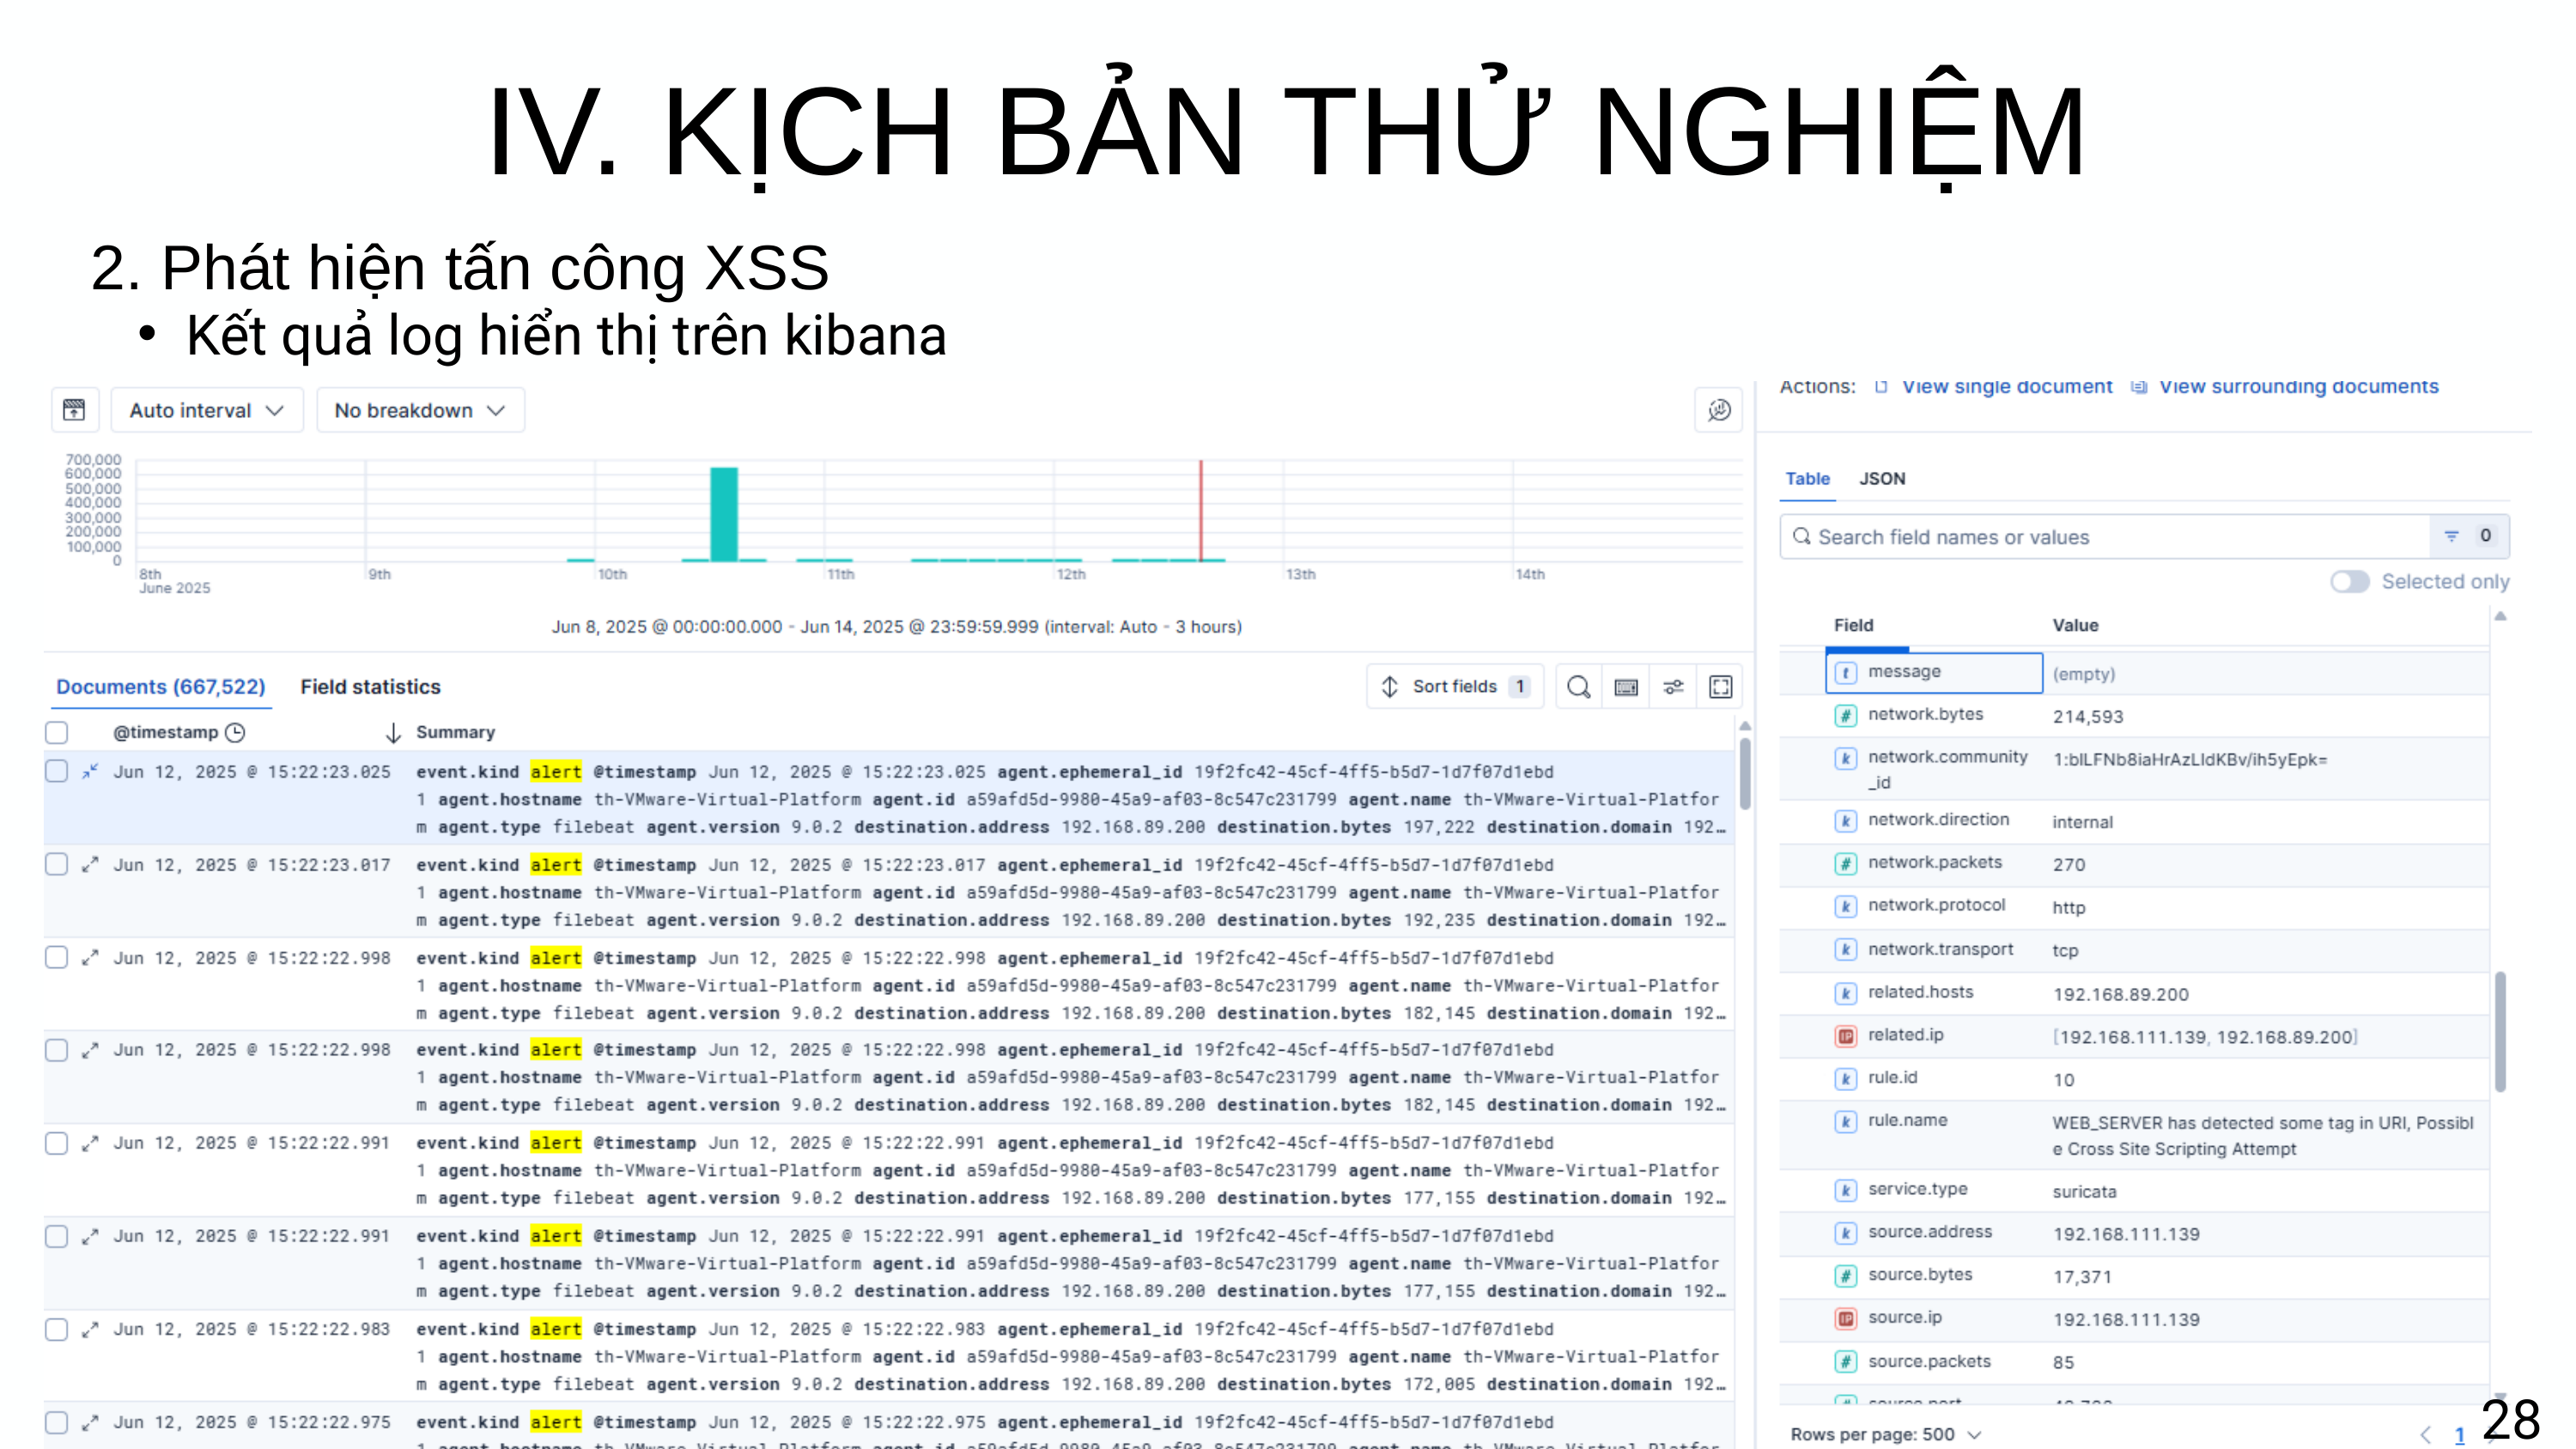

IV. KỊCH BẢN THỬ NGHIỆM
2. Phát hiện tấn công XSS
Kết quả log hiển thị trên kibana

28